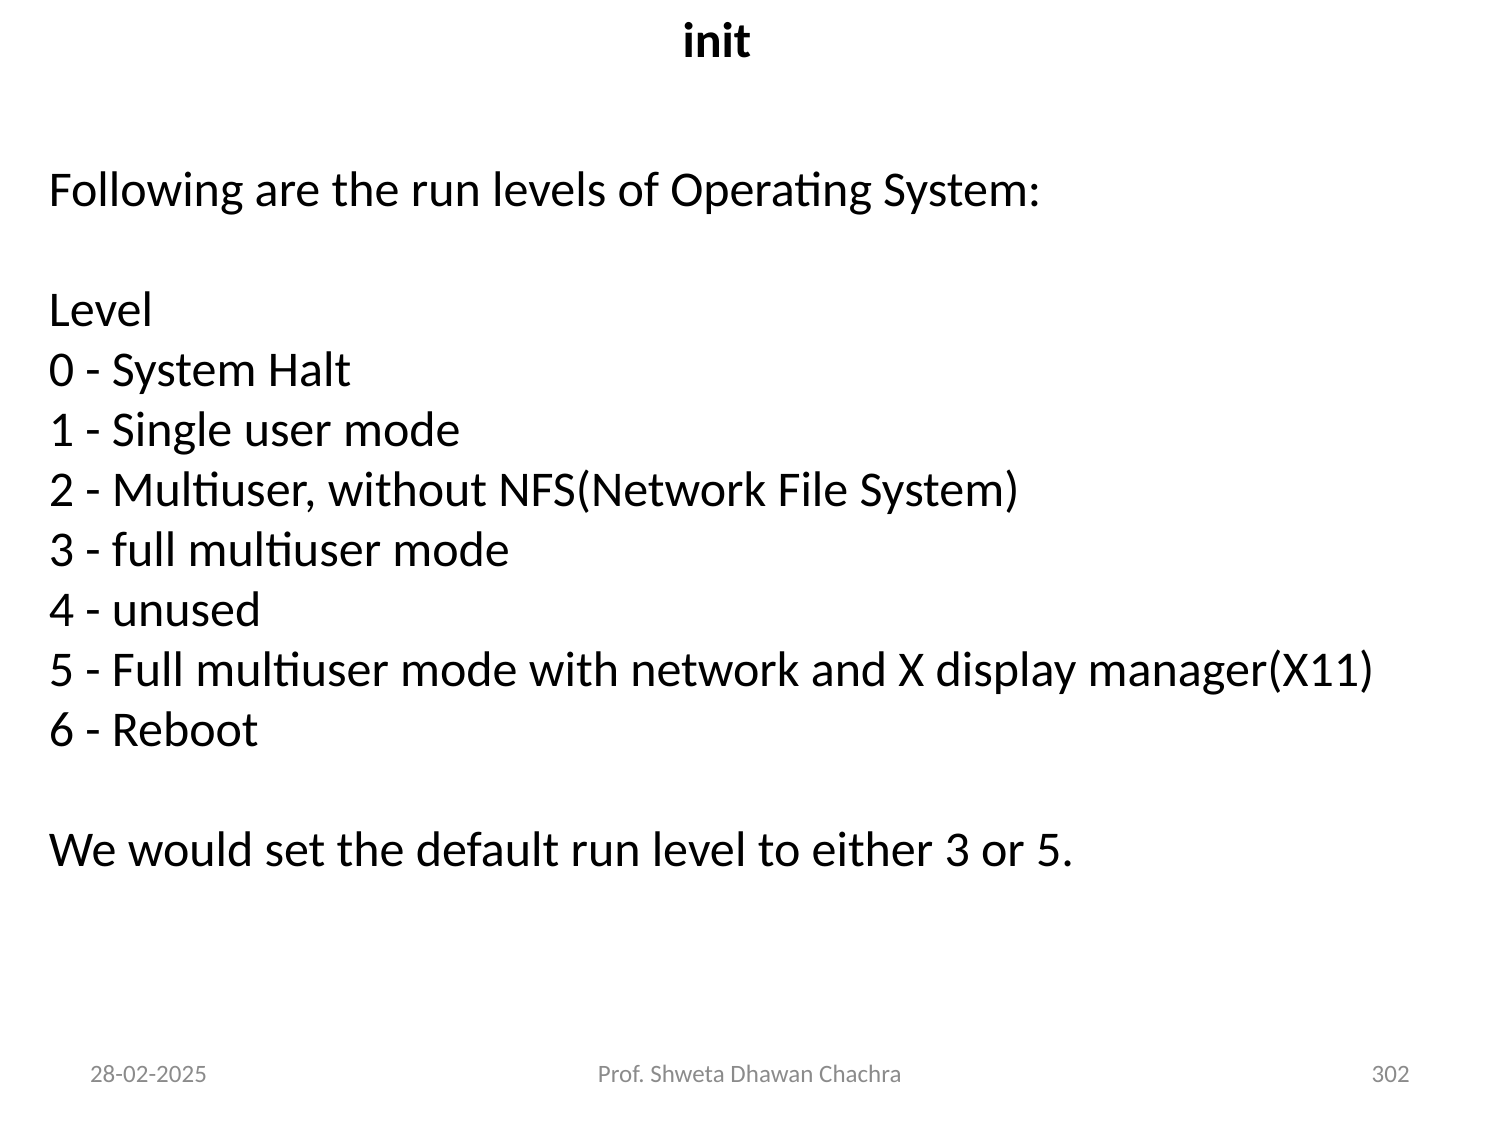

init
Following are the run levels of Operating System:
Level
0 - System Halt
1 - Single user mode
2 - Multiuser, without NFS(Network File System)
3 - full multiuser mode
4 - unused
5 - Full multiuser mode with network and X display manager(X11)
6 - Reboot

We would set the default run level to either 3 or 5.
28-02-2025
Prof. Shweta Dhawan Chachra
302